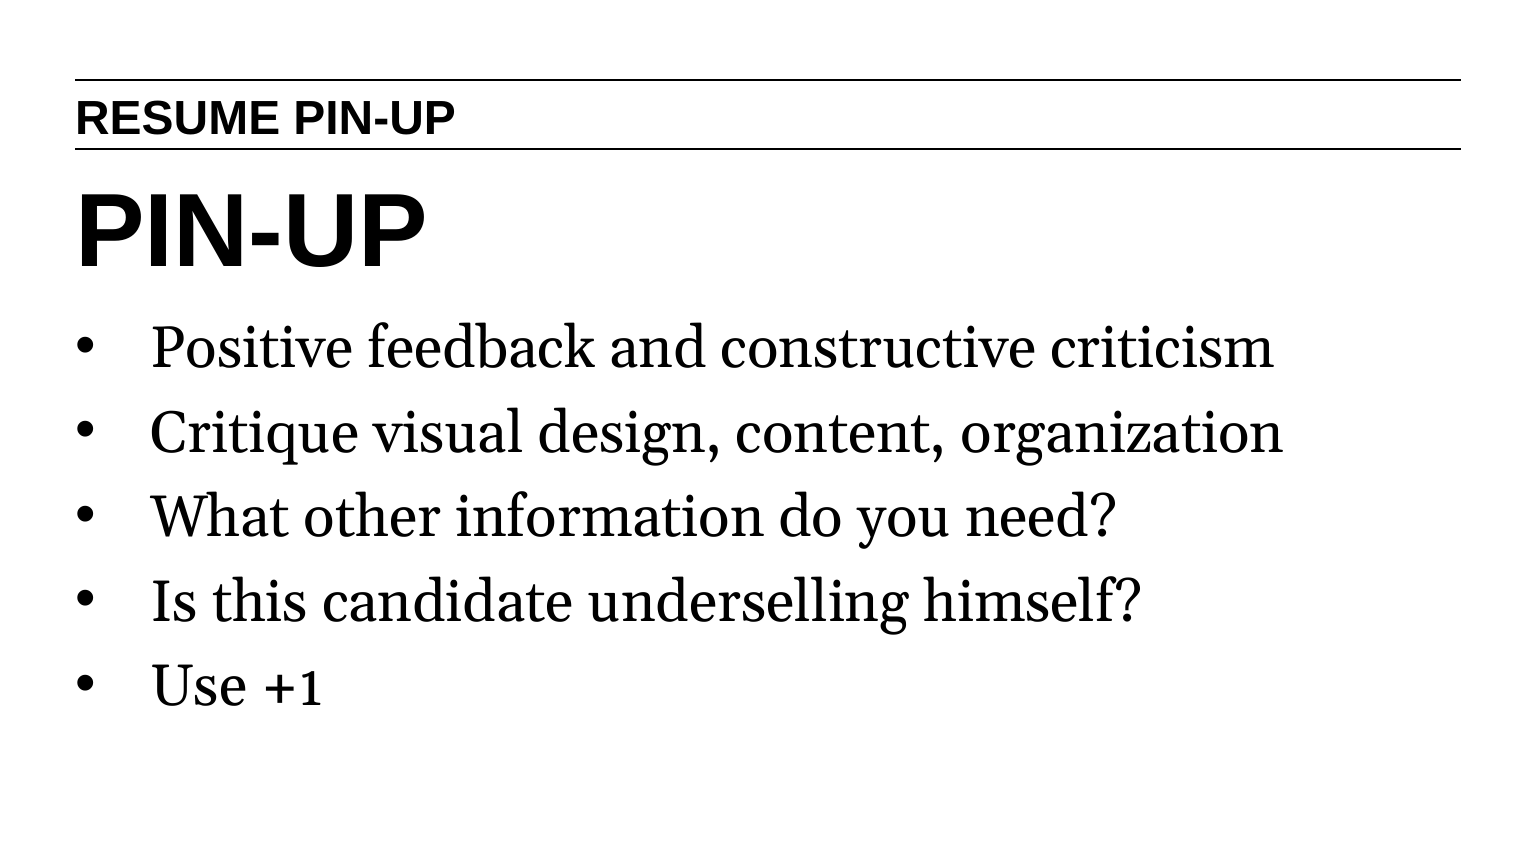

RESUME PIN-UP
PIN-UP
Positive feedback and constructive criticism
Critique visual design, content, organization
What other information do you need?
Is this candidate underselling himself?
Use +1